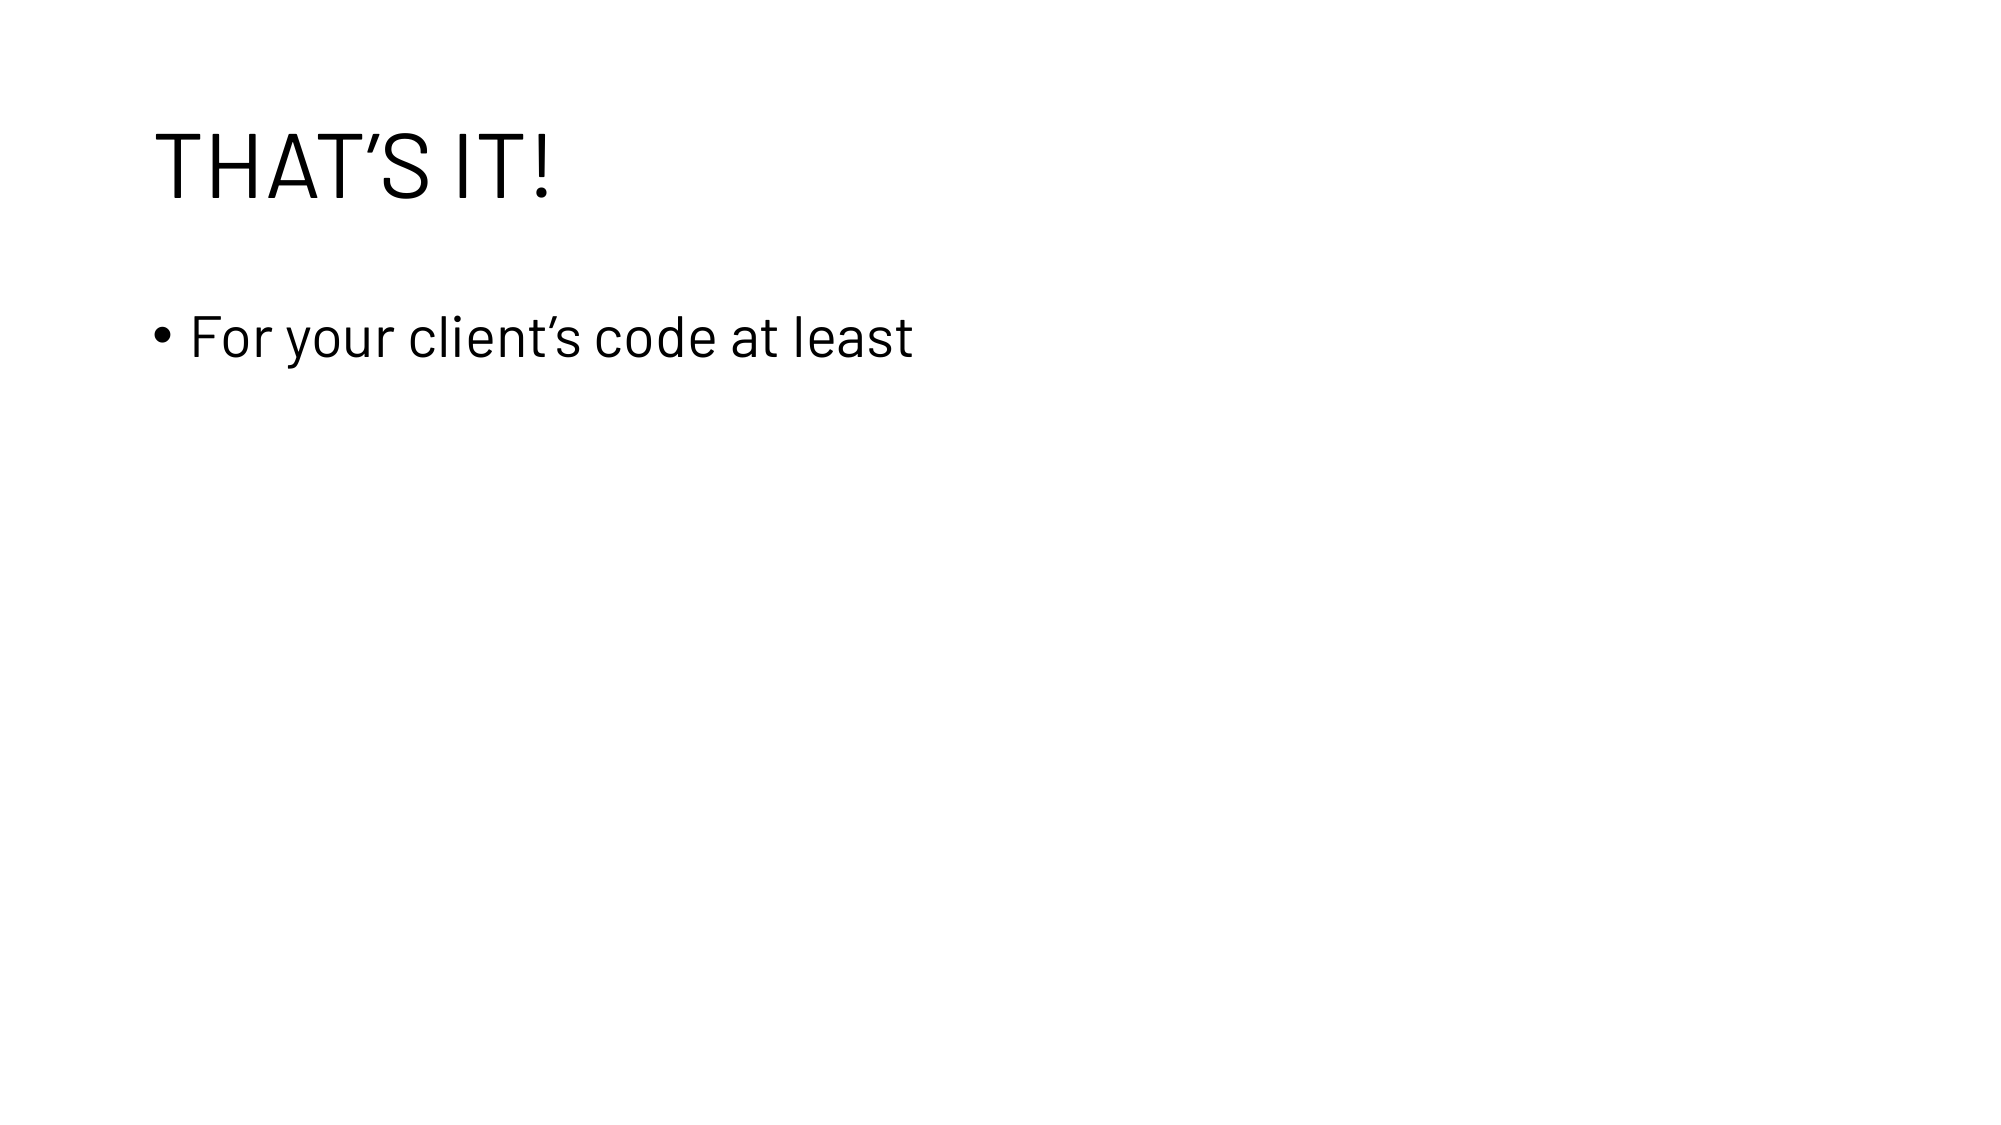

# THAT’S IT!
For your client’s code at least